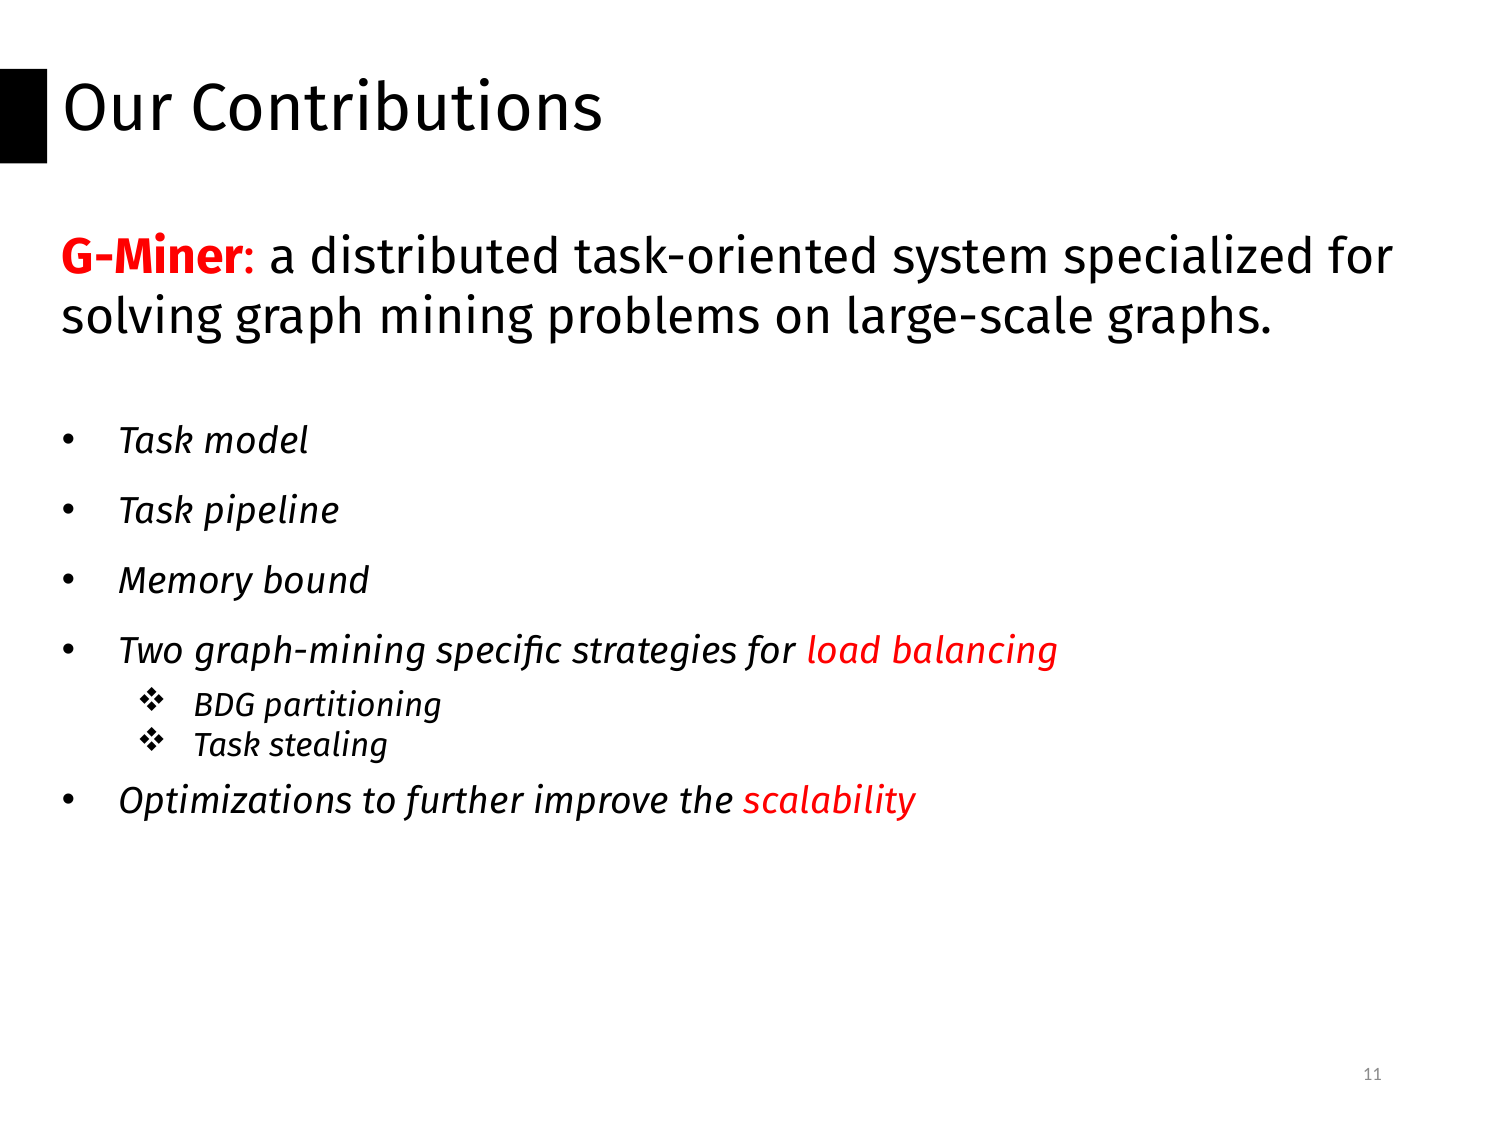

# Our Contributions

G-Miner: a distributed task-oriented system specialized for solving graph mining problems on large-scale graphs.

Task model
Task pipeline
Memory bound
Two graph-mining specific strategies for load balancing
BDG partitioning
Task stealing
Optimizations to further improve the scalability
11